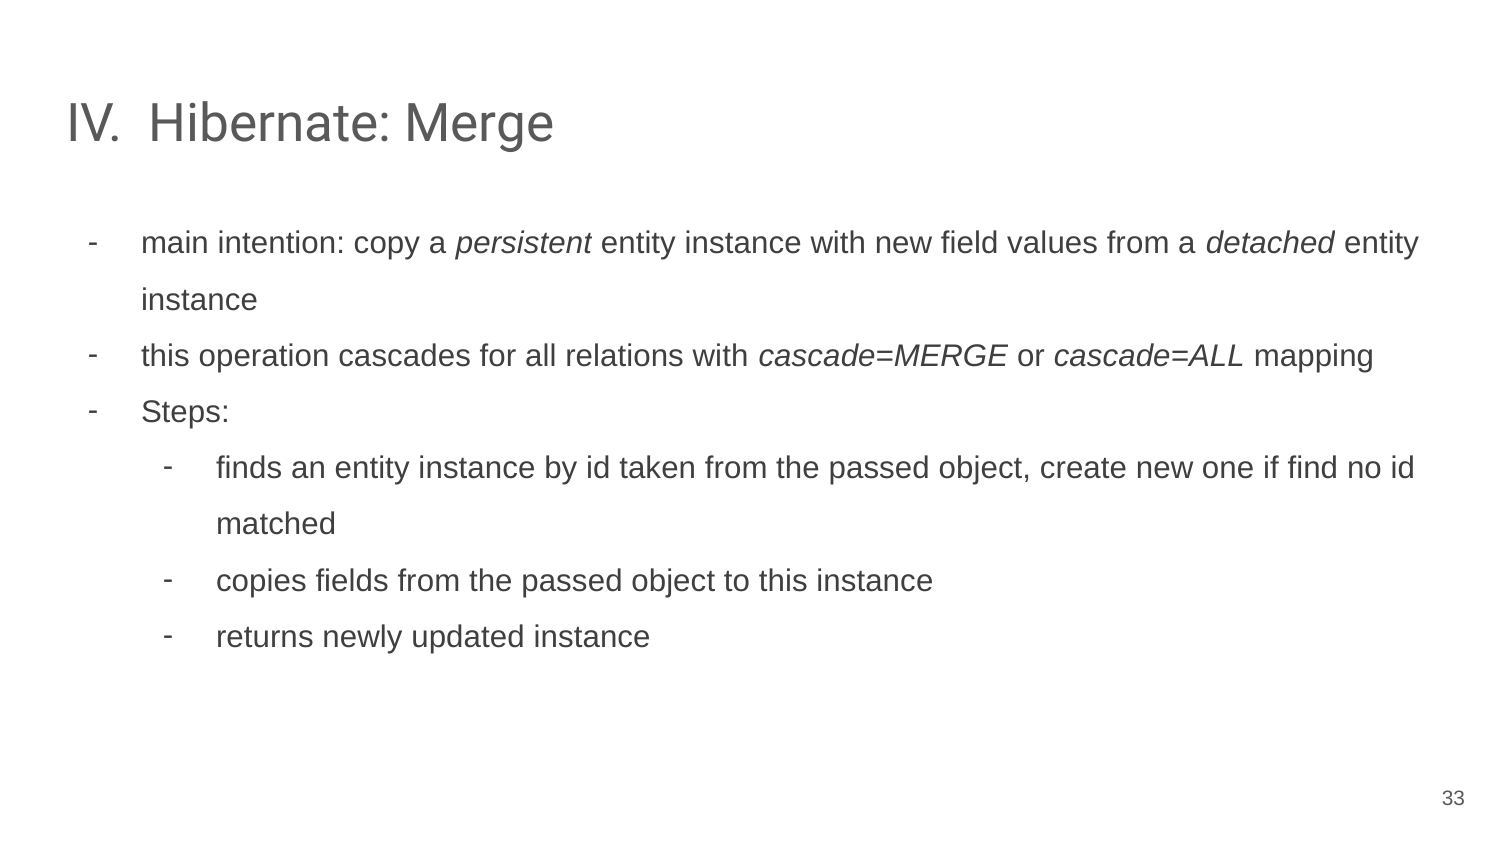

# IV.  Hibernate: Merge
main intention: copy a persistent entity instance with new field values from a detached entity instance
this operation cascades for all relations with cascade=MERGE or cascade=ALL mapping
Steps:
finds an entity instance by id taken from the passed object, create new one if find no id matched
copies fields from the passed object to this instance
returns newly updated instance
33